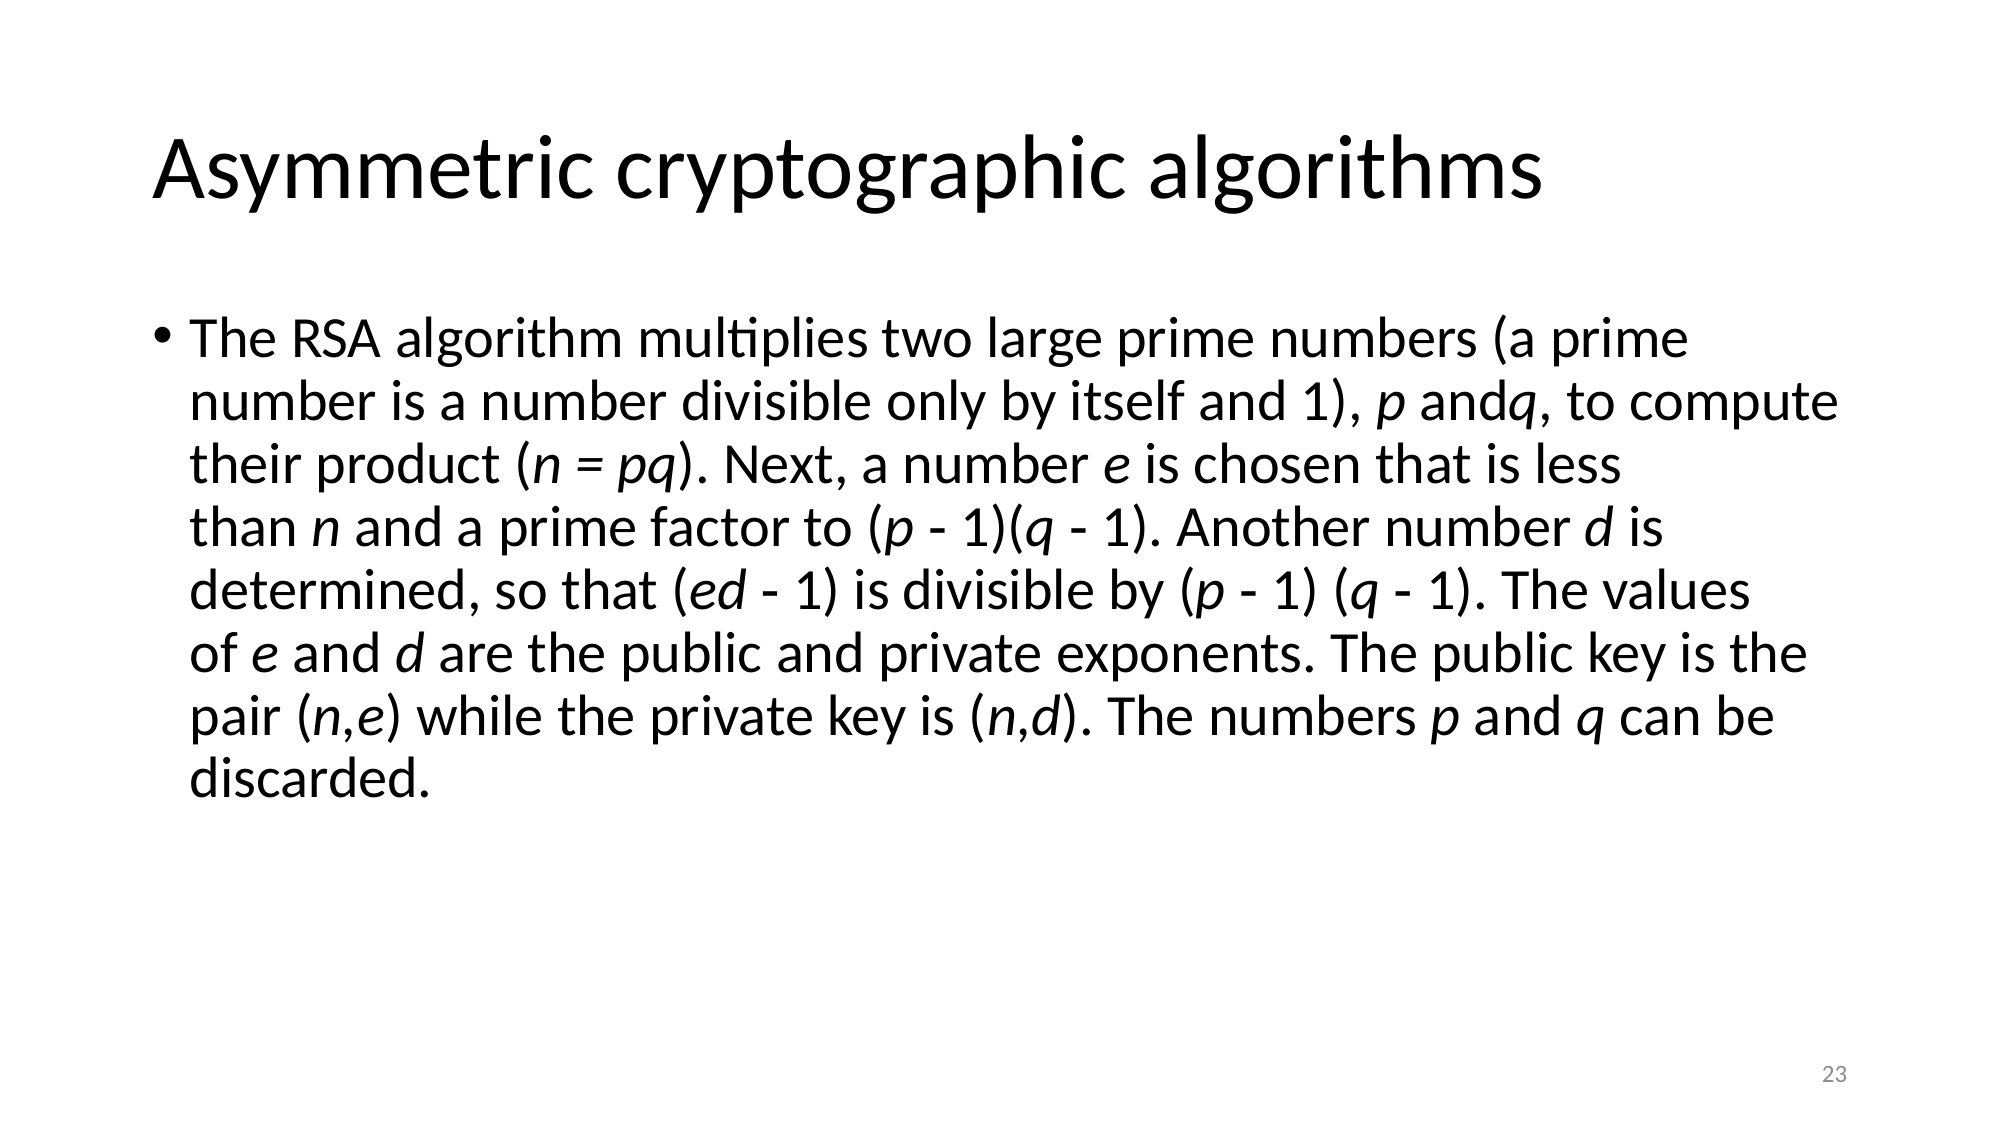

# Asymmetric cryptographic algorithms
The RSA algorithm multiplies two large prime numbers (a prime number is a number divisible only by itself and 1), p andq, to compute their product (n = pq). Next, a number e is chosen that is less than n and a prime factor to (p ‐ 1)(q ‐ 1). Another number d is determined, so that (ed ‐ 1) is divisible by (p ‐ 1) (q ‐ 1). The values of e and d are the public and private exponents. The public key is the pair (n,e) while the private key is (n,d). The numbers p and q can be discarded.
23